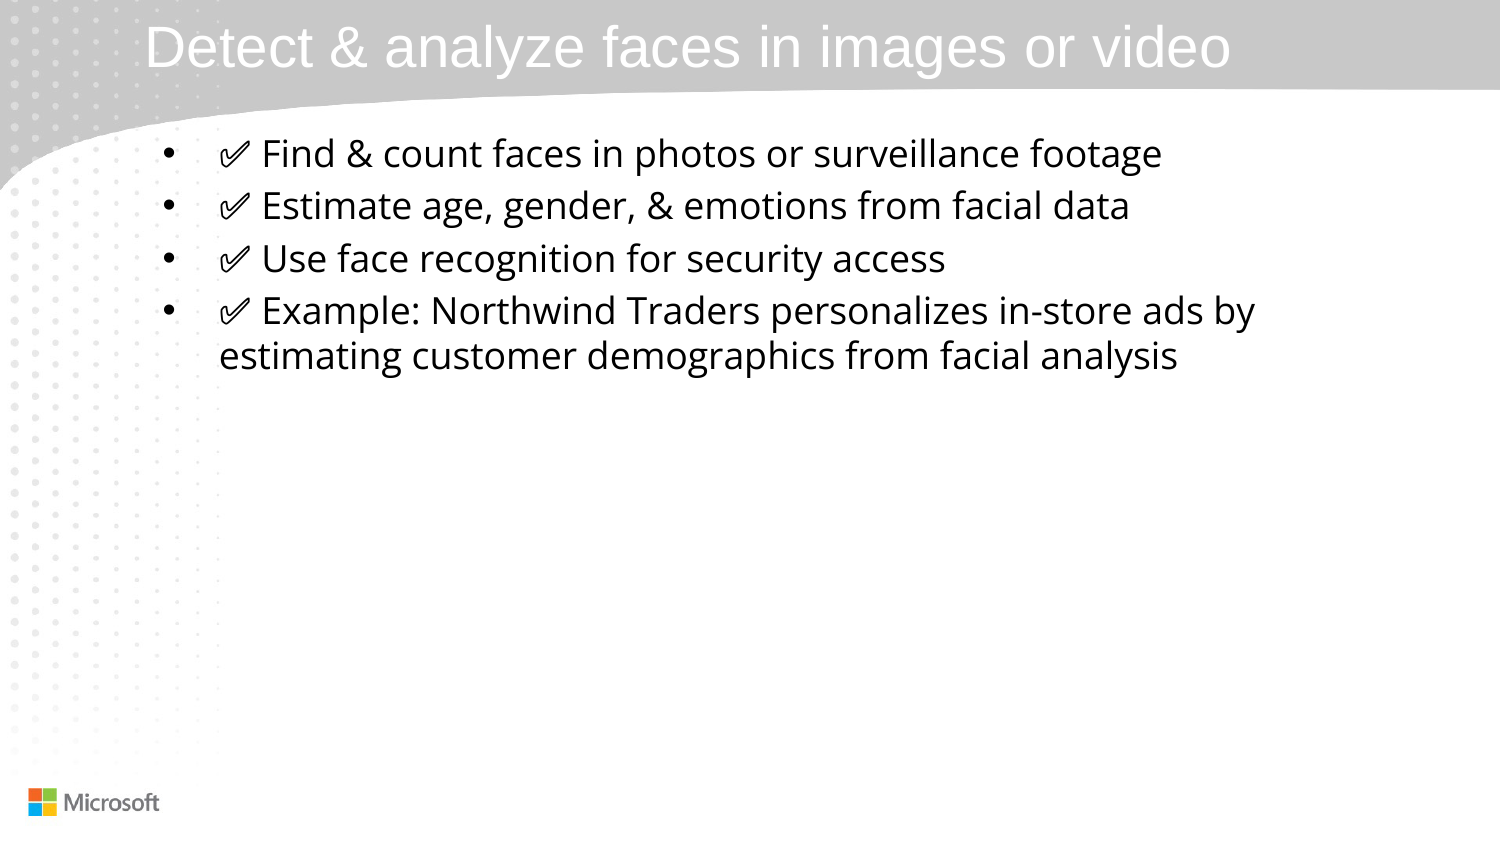

# Detect & analyze faces in images or video
✅ Find & count faces in photos or surveillance footage
✅ Estimate age, gender, & emotions from facial data
✅ Use face recognition for security access
✅ Example: Northwind Traders personalizes in-store ads by estimating customer demographics from facial analysis